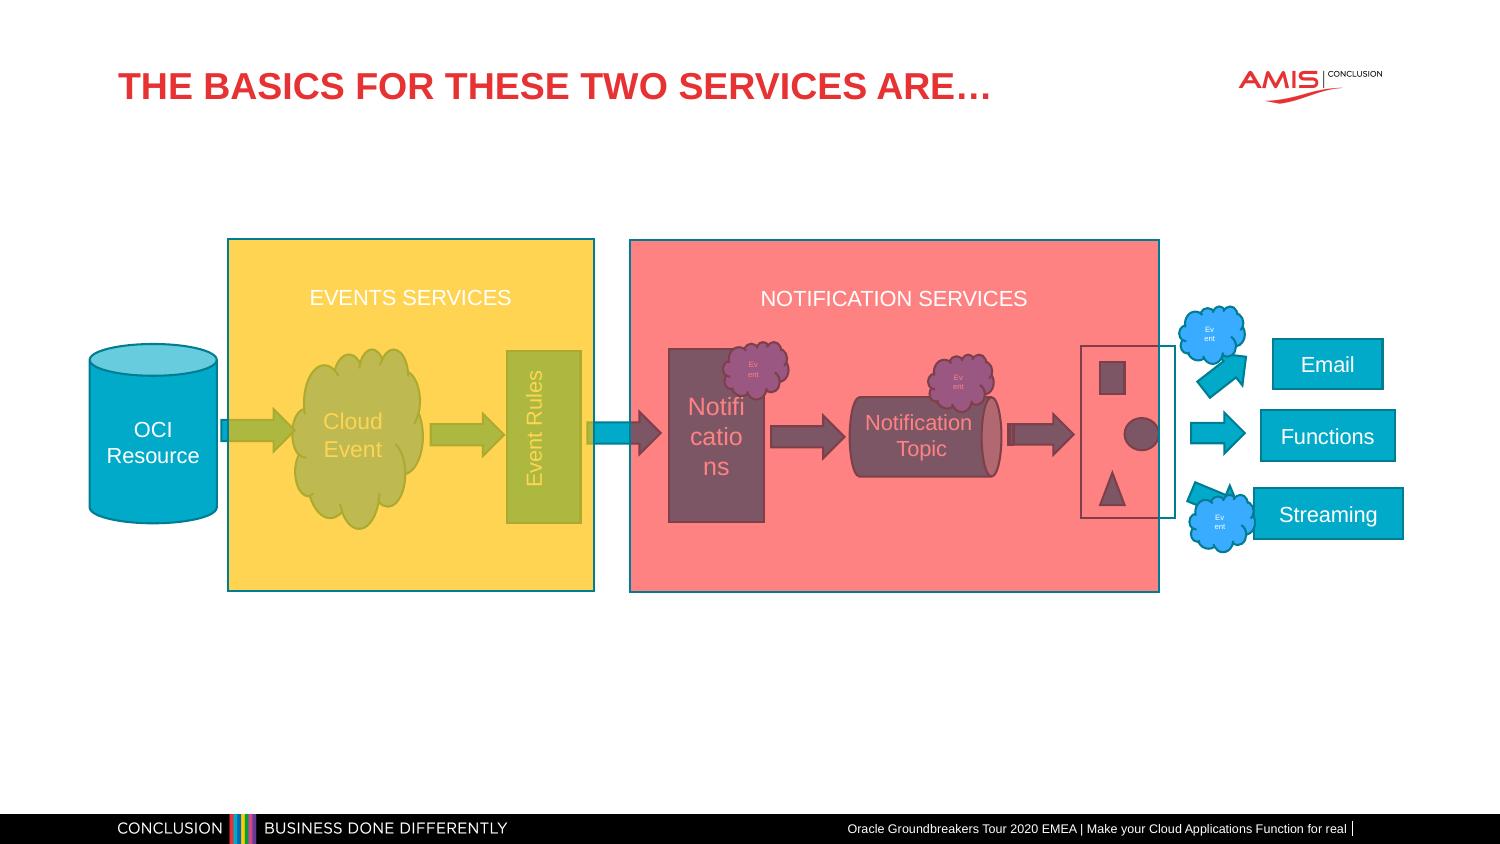

# THE BASICS FOR THESE TWO SERVICES ARE…
EVENTS SERVICES

NOTIFICATION SERVICES

Event
Email

Functions
Streaming
Event
OCI Resource

Cloud Event
Notifications

Event
Event Rules

Notification
Topic

Event
Oracle Groundbreakers Tour 2020 EMEA | Make your Cloud Applications Function for real